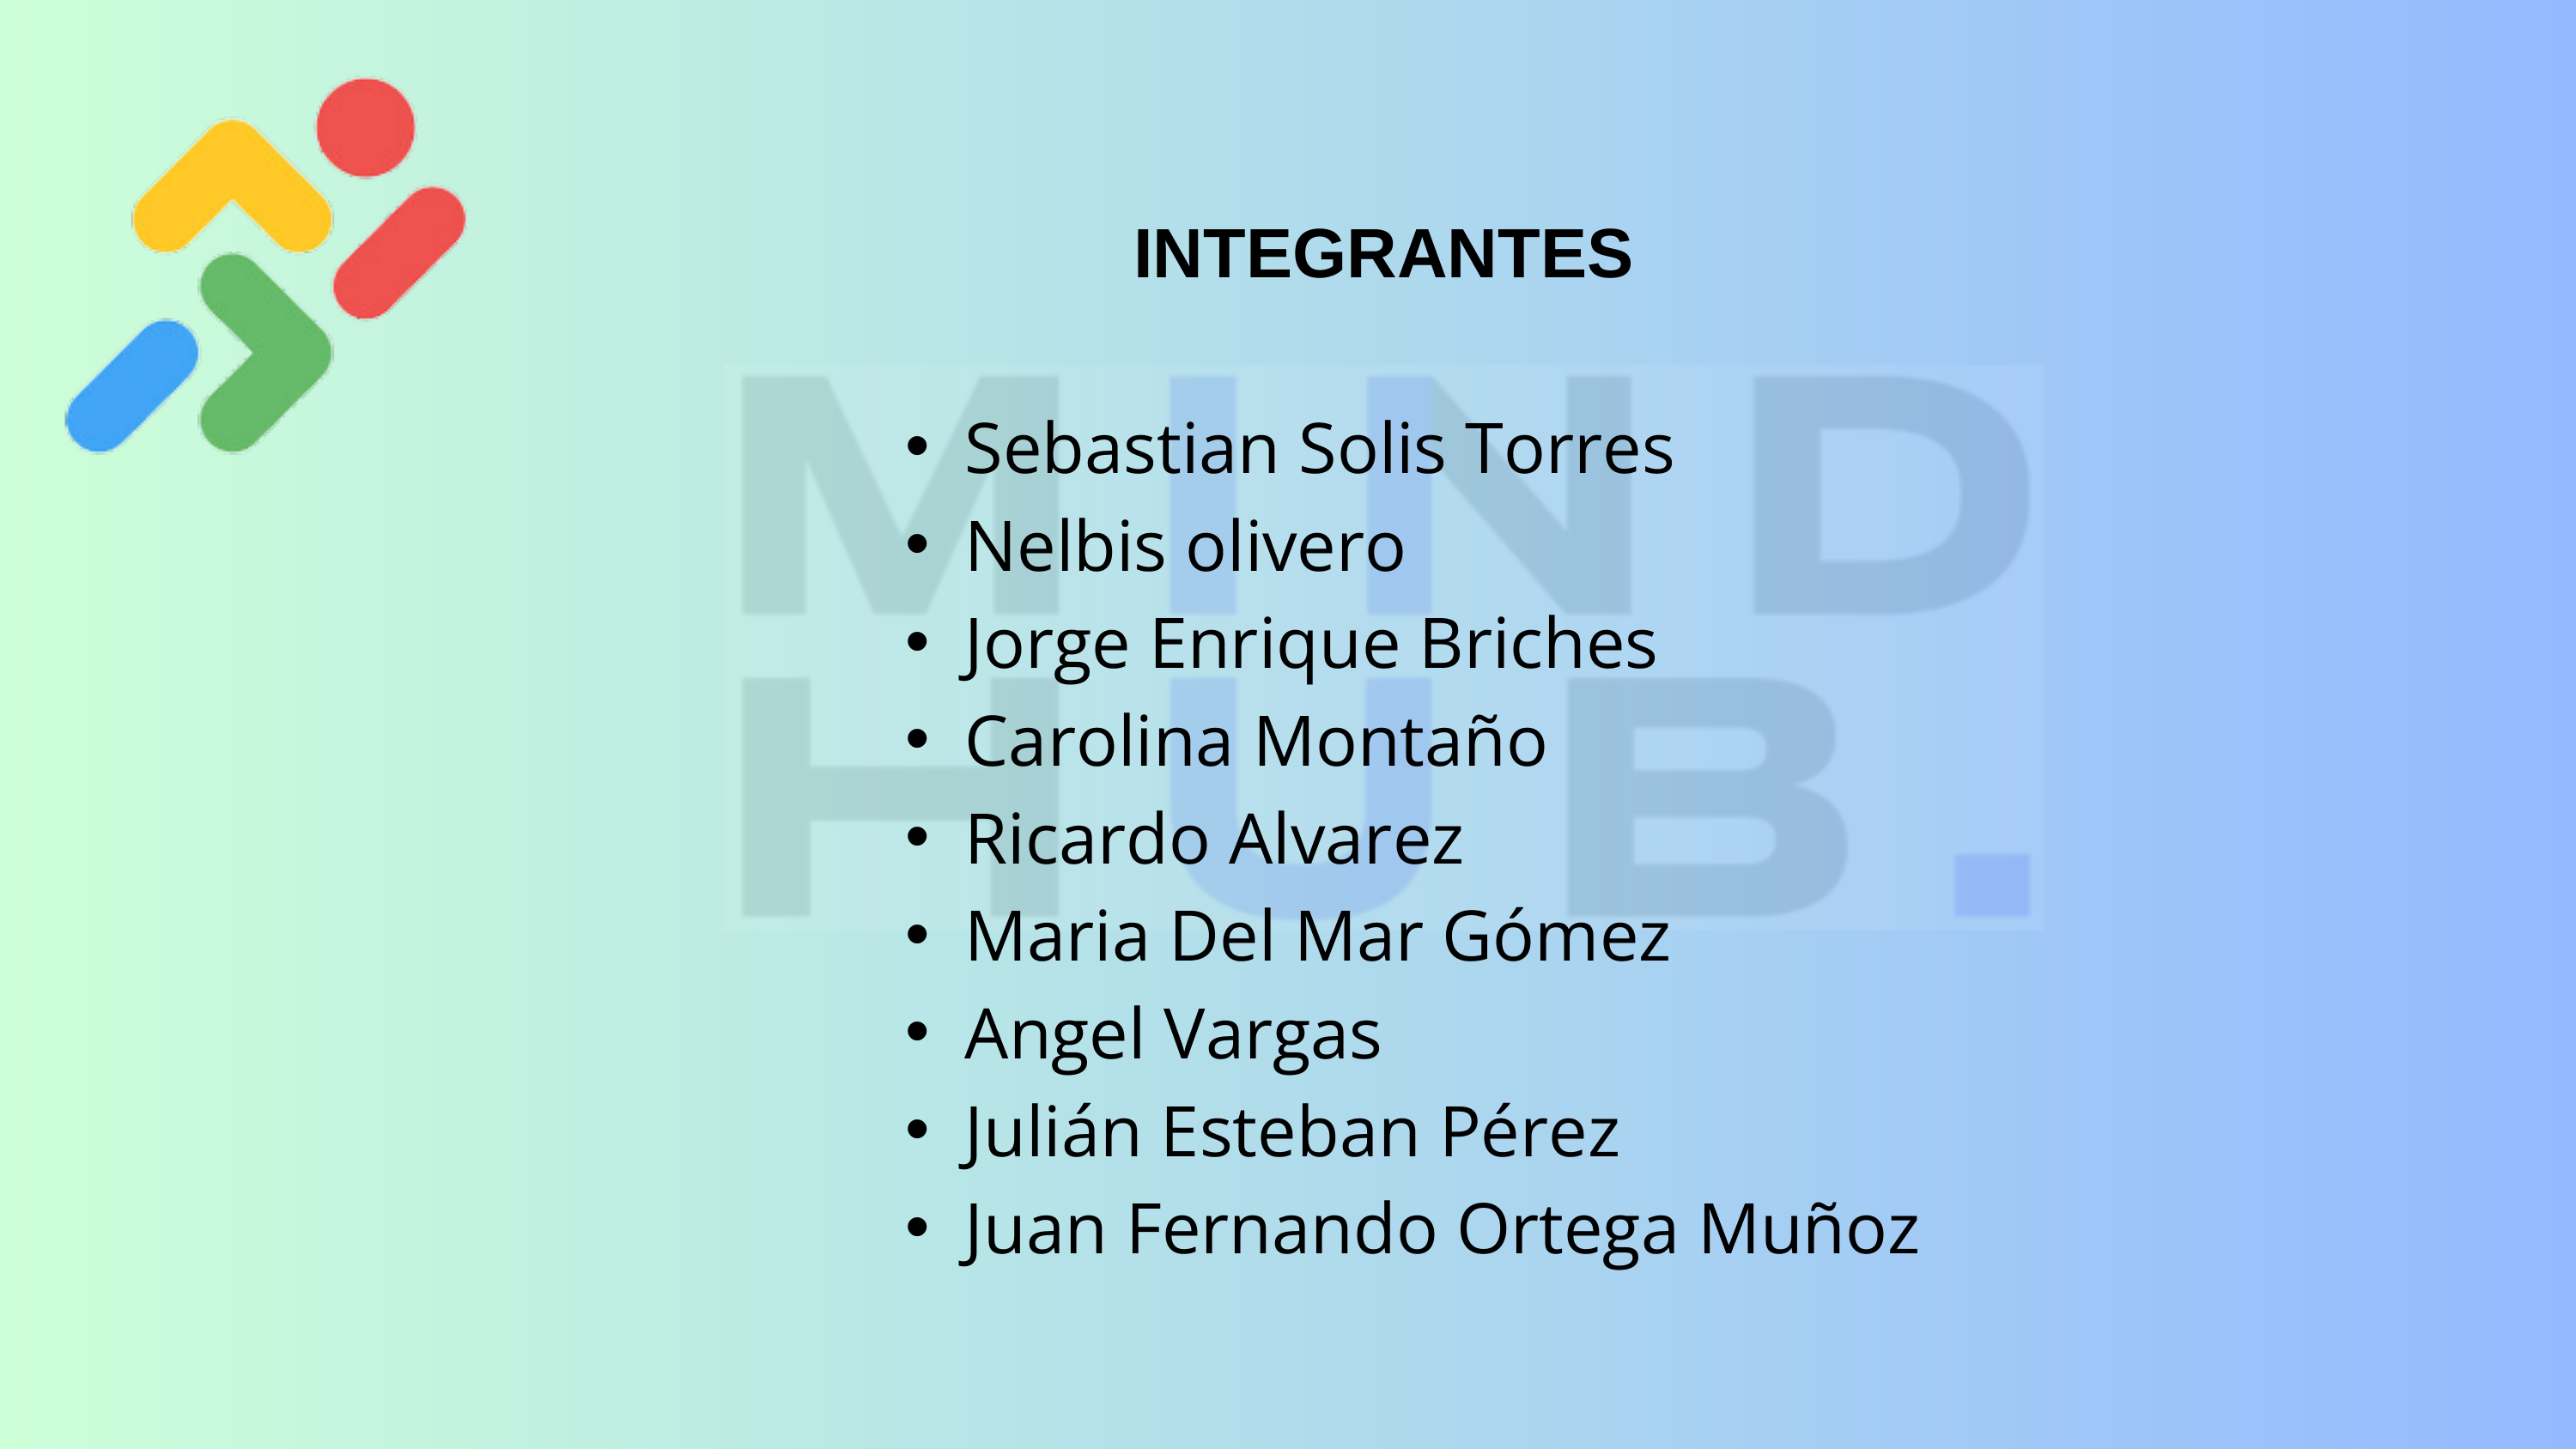

INTEGRANTES

Sebastian Solis Torres
Nelbis olivero
Jorge Enrique Briches
Carolina Montaño
Ricardo Alvarez
Maria Del Mar Gómez
Angel Vargas
Julián Esteban Pérez
Juan Fernando Ortega Muñoz